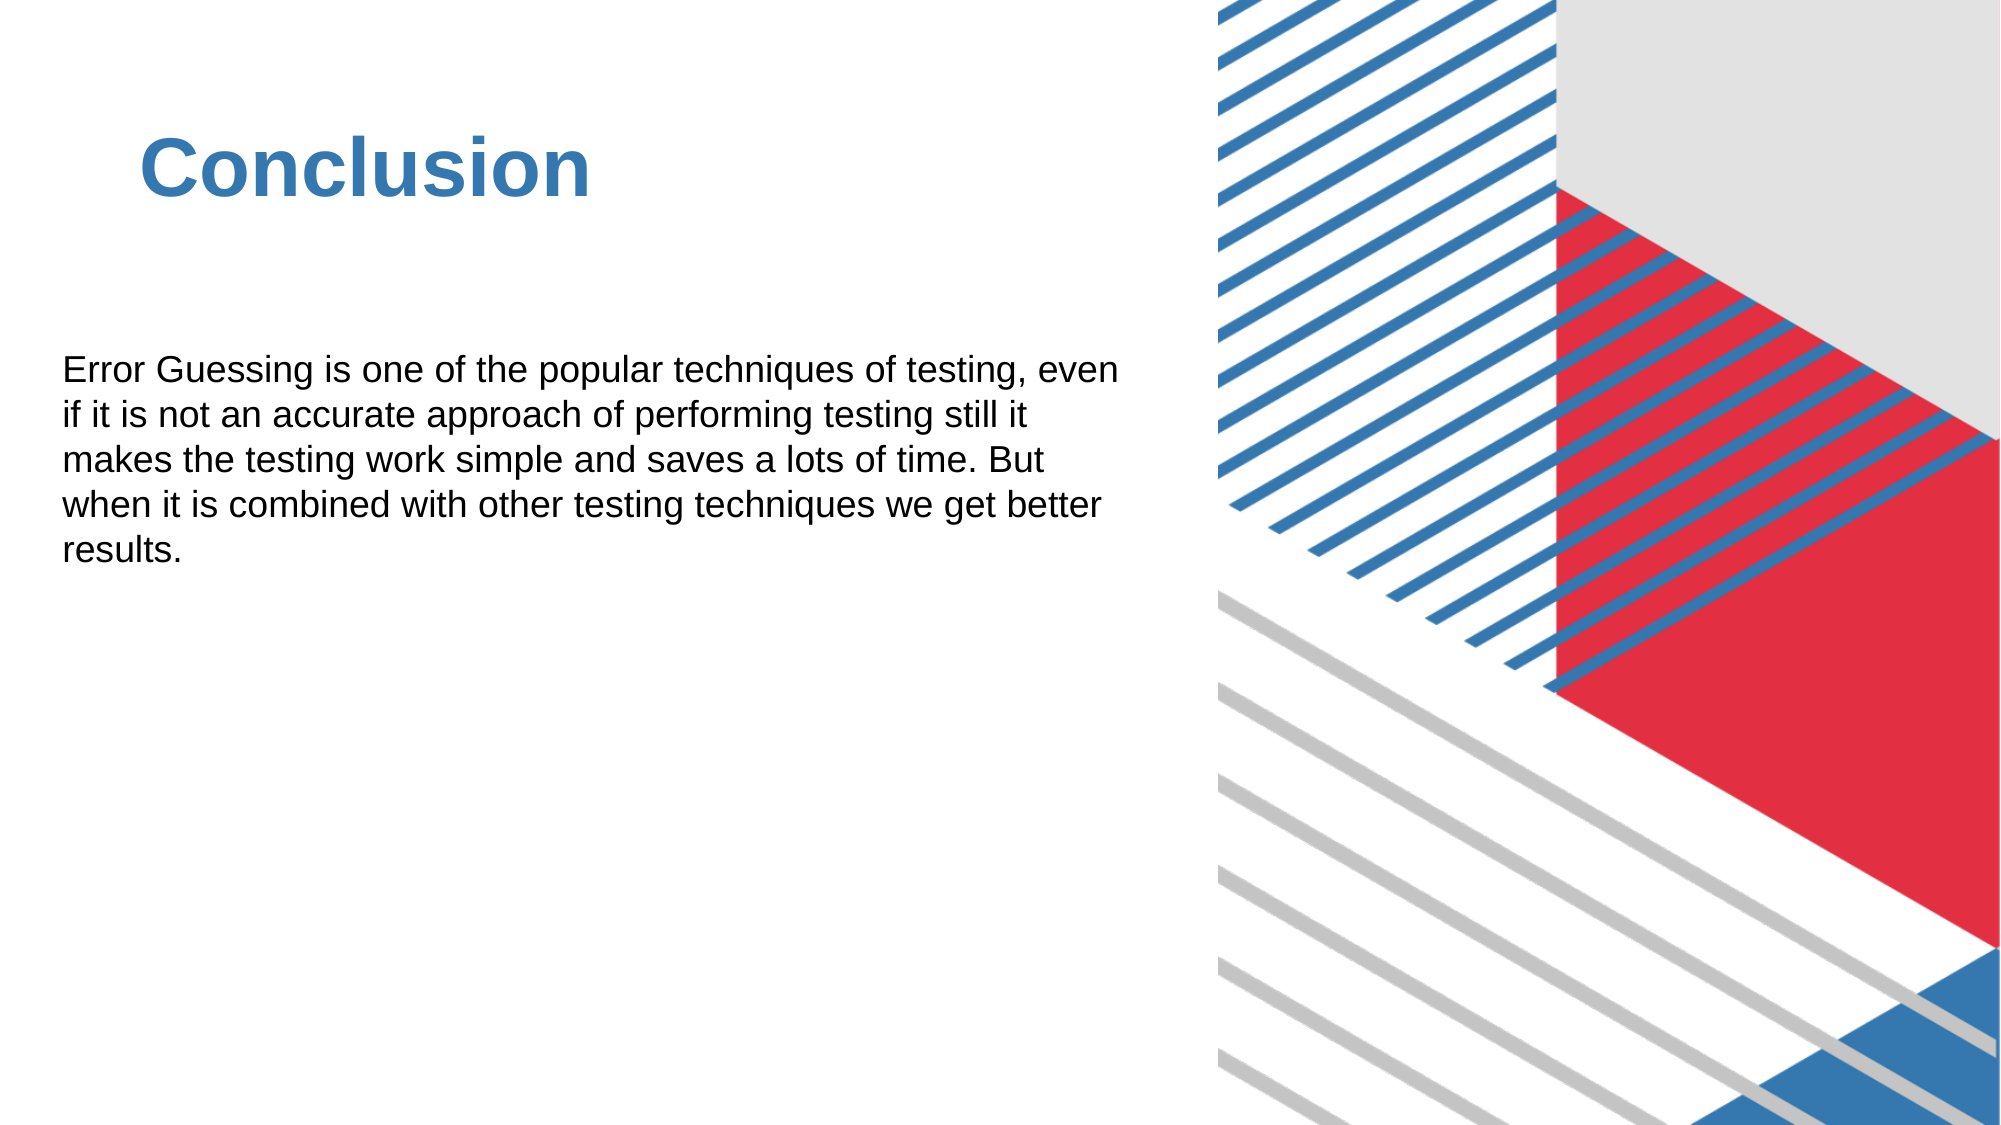

# Conclusion
Error Guessing is one of the popular techniques of testing, even if it is not an accurate approach of performing testing still it makes the testing work simple and saves a lots of time. But when it is combined with other testing techniques we get better results.